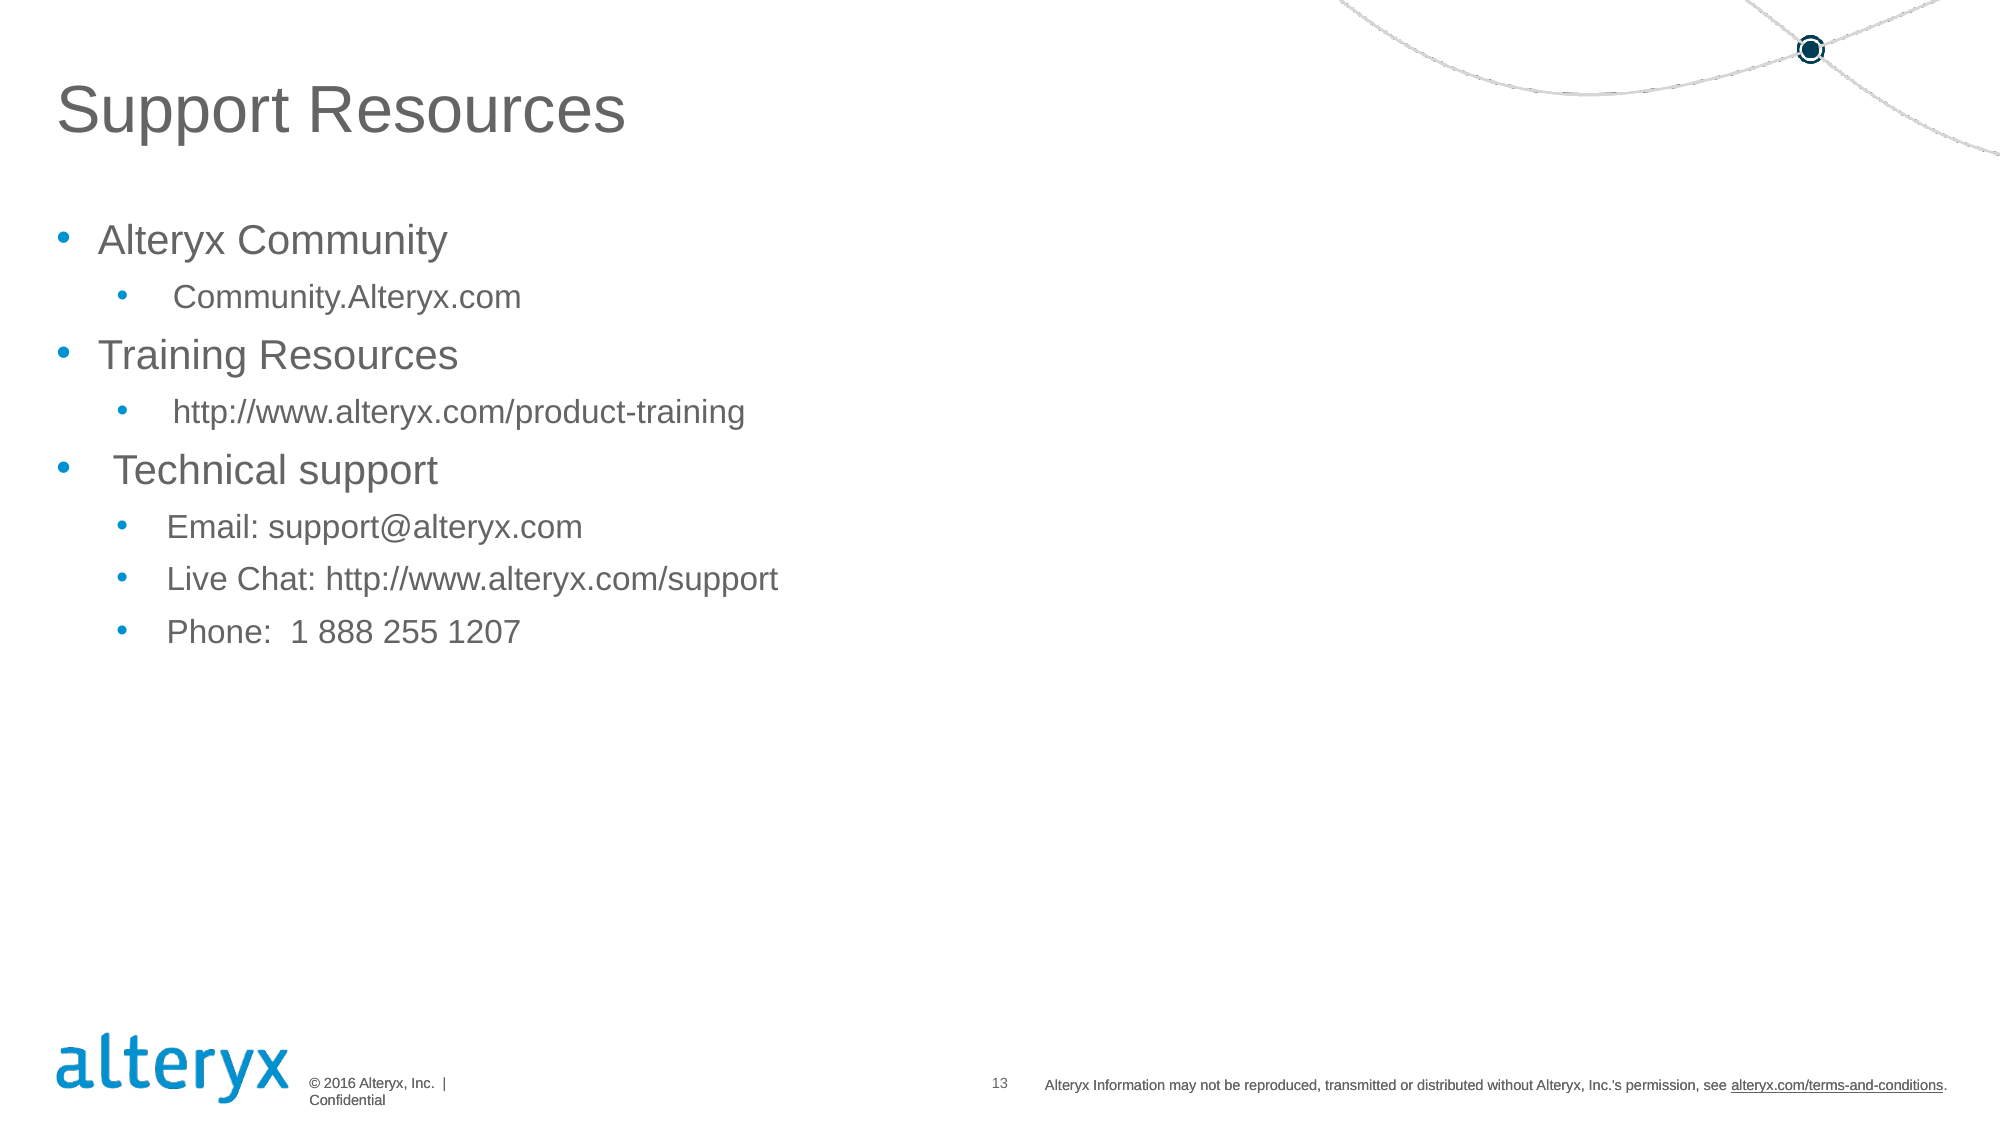

# Support Resources
Alteryx Community
Community.Alteryx.com
Training Resources
http://www.alteryx.com/product-training
Technical support
  Email: support@alteryx.com
  Live Chat: http://www.alteryx.com/support
  Phone:  1 888 255 1207

13